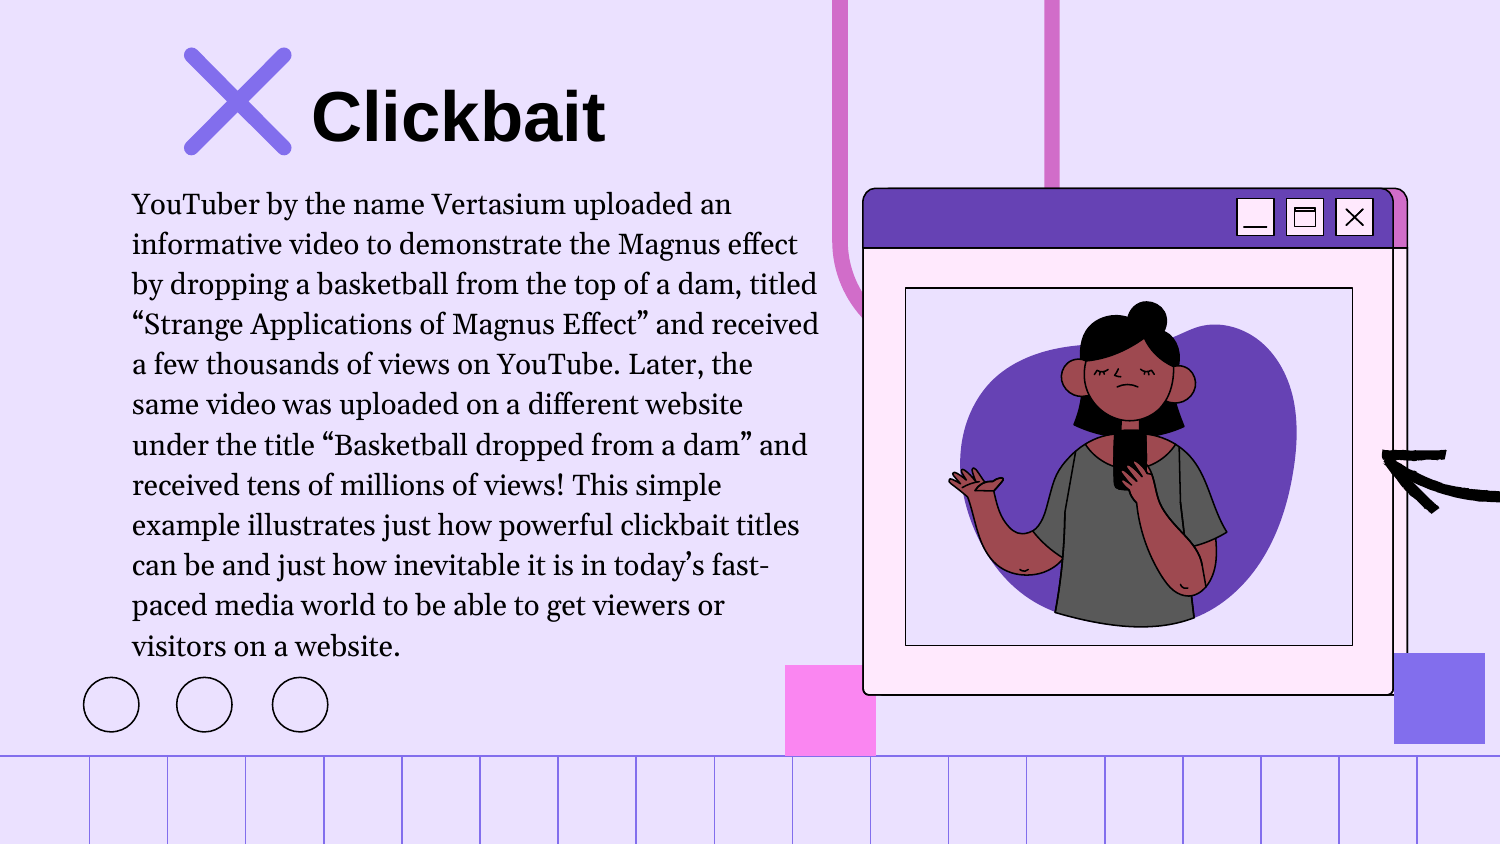

# Clickbait
YouTuber by the name Vertasium uploaded an informative video to demonstrate the Magnus effect by dropping a basketball from the top of a dam, titled “Strange Applications of Magnus Effect” and received a few thousands of views on YouTube. Later, the same video was uploaded on a different website under the title “Basketball dropped from a dam” and received tens of millions of views! This simple example illustrates just how powerful clickbait titles can be and just how inevitable it is in today’s fast-paced media world to be able to get viewers or visitors on a website.